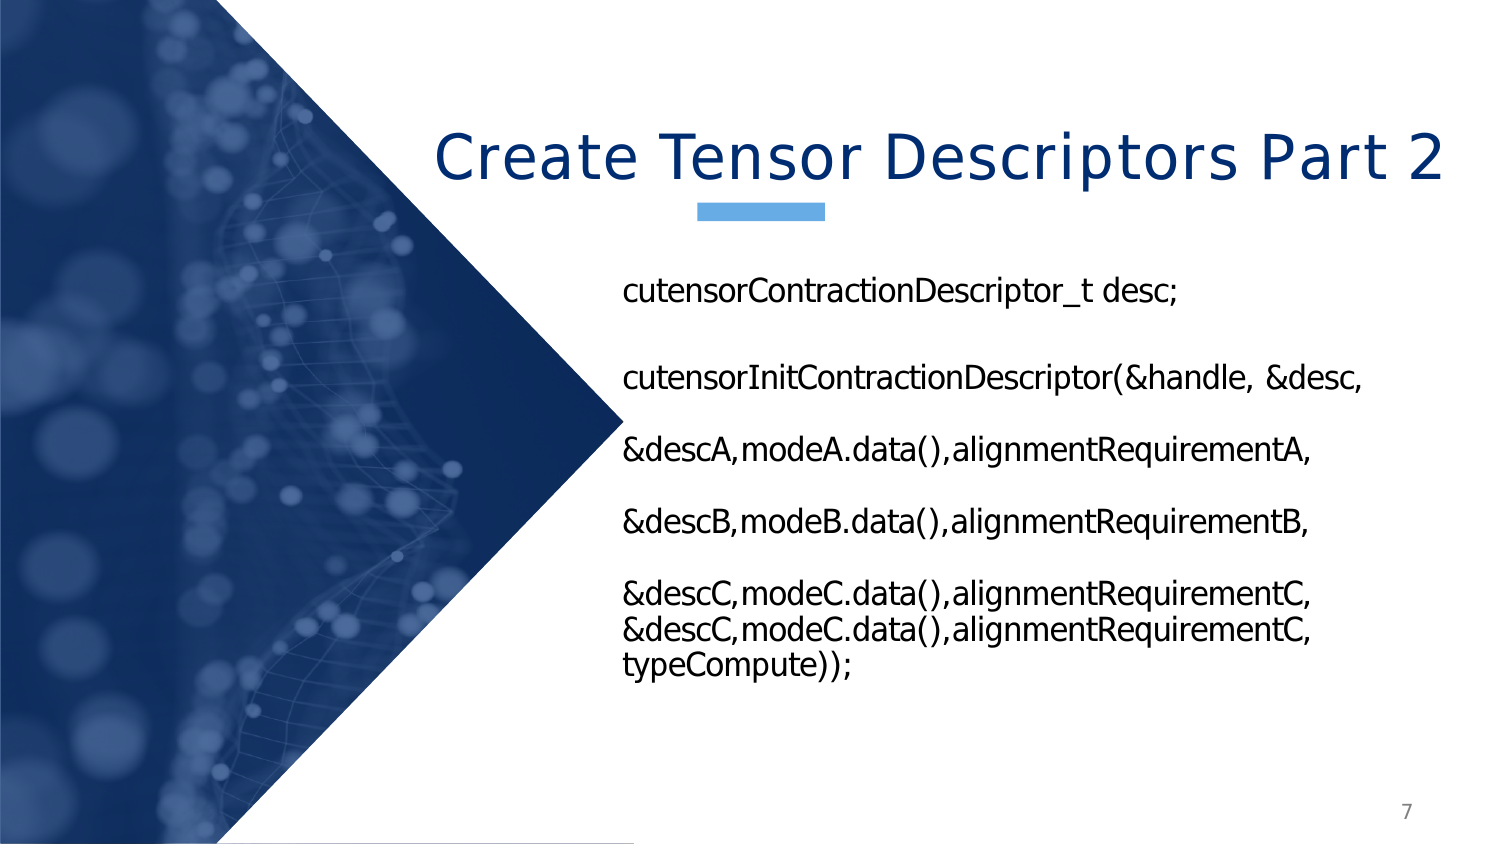

Create Tensor Descriptors Part 2
cutensorContractionDescriptor_t desc;
cutensorInitContractionDescriptor(&handle, &desc,
	&descA,modeA.data(),alignmentRequirementA,
	&descB,modeB.data(),alignmentRequirementB,
	&descC,modeC.data(),alignmentRequirementC,	&descC,modeC.data(),alignmentRequirementC,	typeCompute));